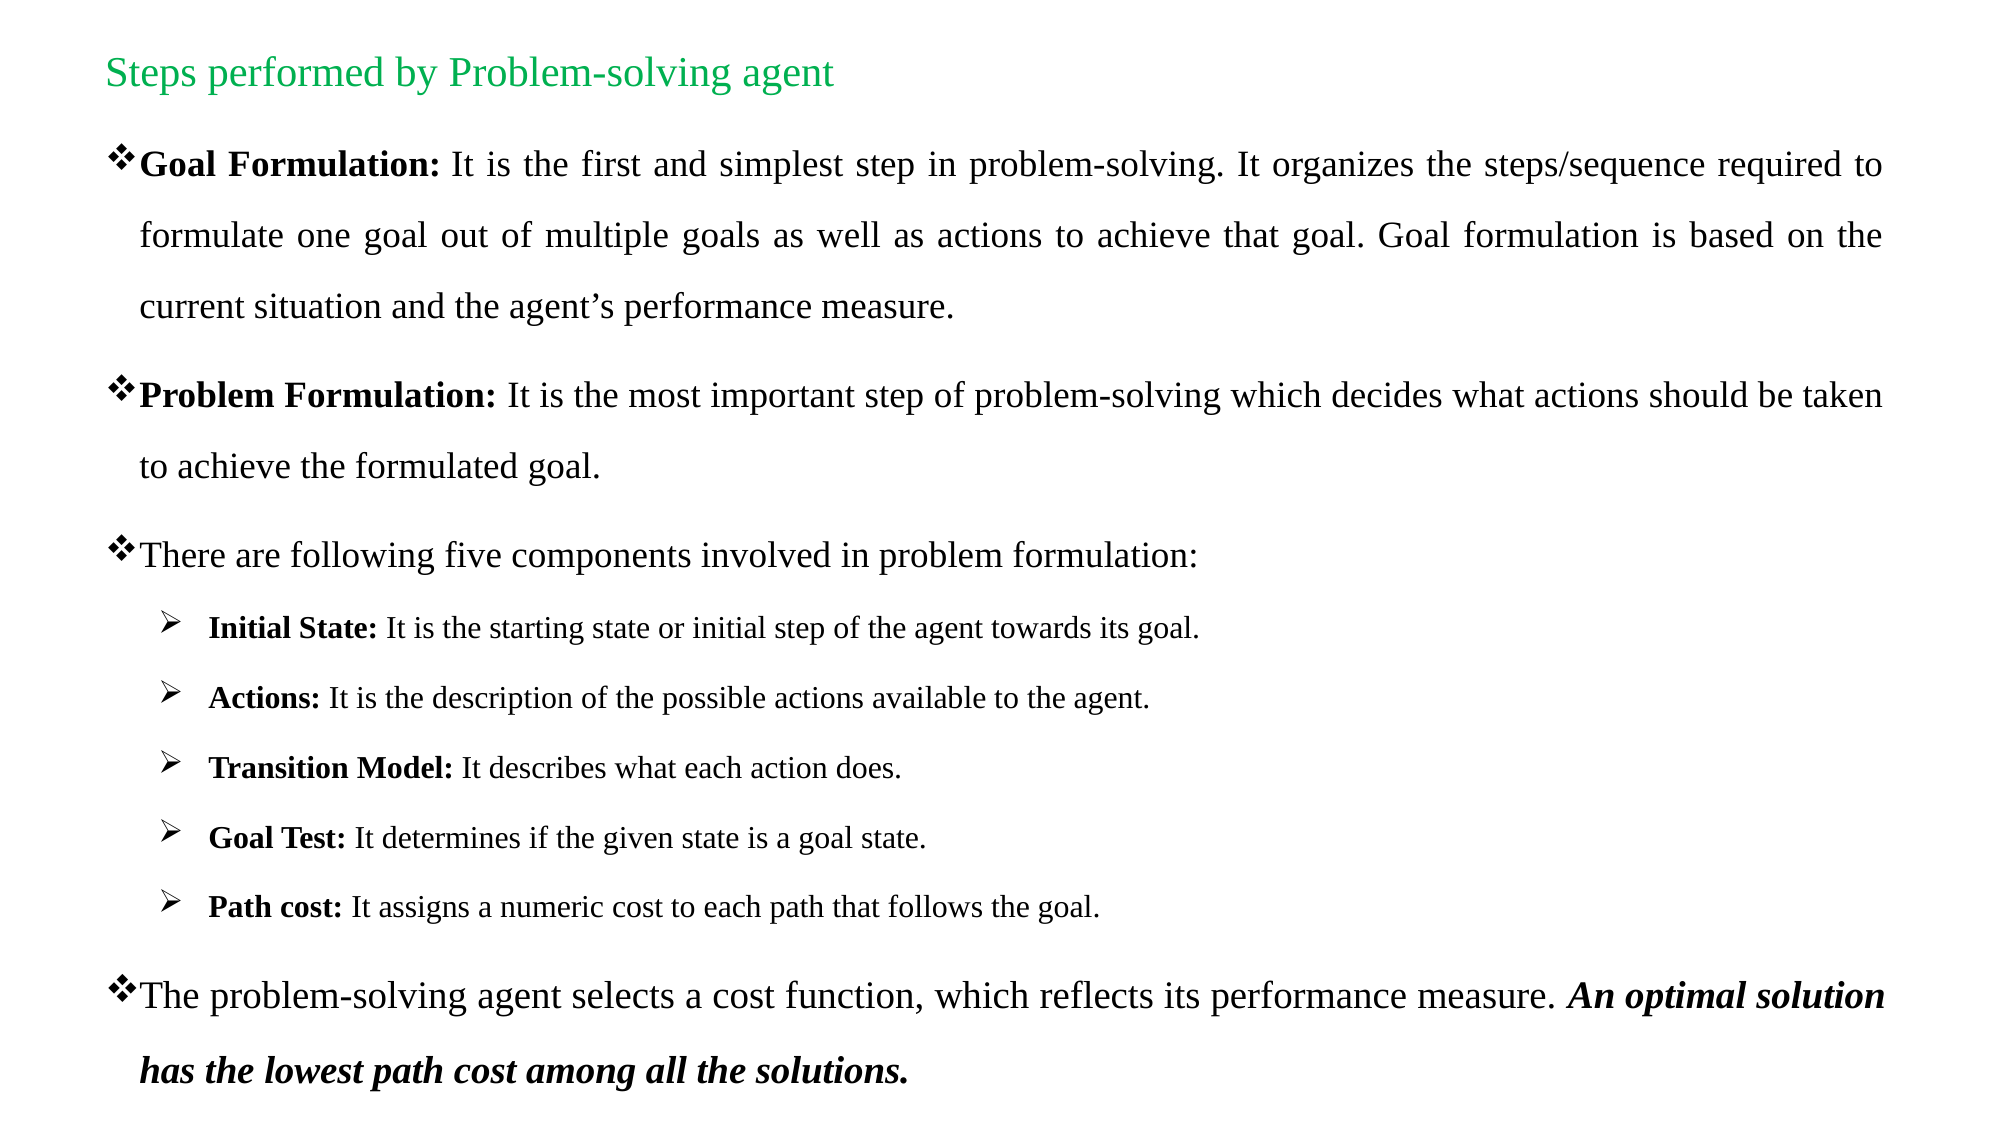

Steps performed by Problem-solving agent
Goal Formulation: It is the first and simplest step in problem-solving. It organizes the steps/sequence required to formulate one goal out of multiple goals as well as actions to achieve that goal. Goal formulation is based on the current situation and the agent’s performance measure.
Problem Formulation: It is the most important step of problem-solving which decides what actions should be taken to achieve the formulated goal.
There are following five components involved in problem formulation:
Initial State: It is the starting state or initial step of the agent towards its goal.
Actions: It is the description of the possible actions available to the agent.
Transition Model: It describes what each action does.
Goal Test: It determines if the given state is a goal state.
Path cost: It assigns a numeric cost to each path that follows the goal.
The problem-solving agent selects a cost function, which reflects its performance measure. An optimal solution has the lowest path cost among all the solutions.